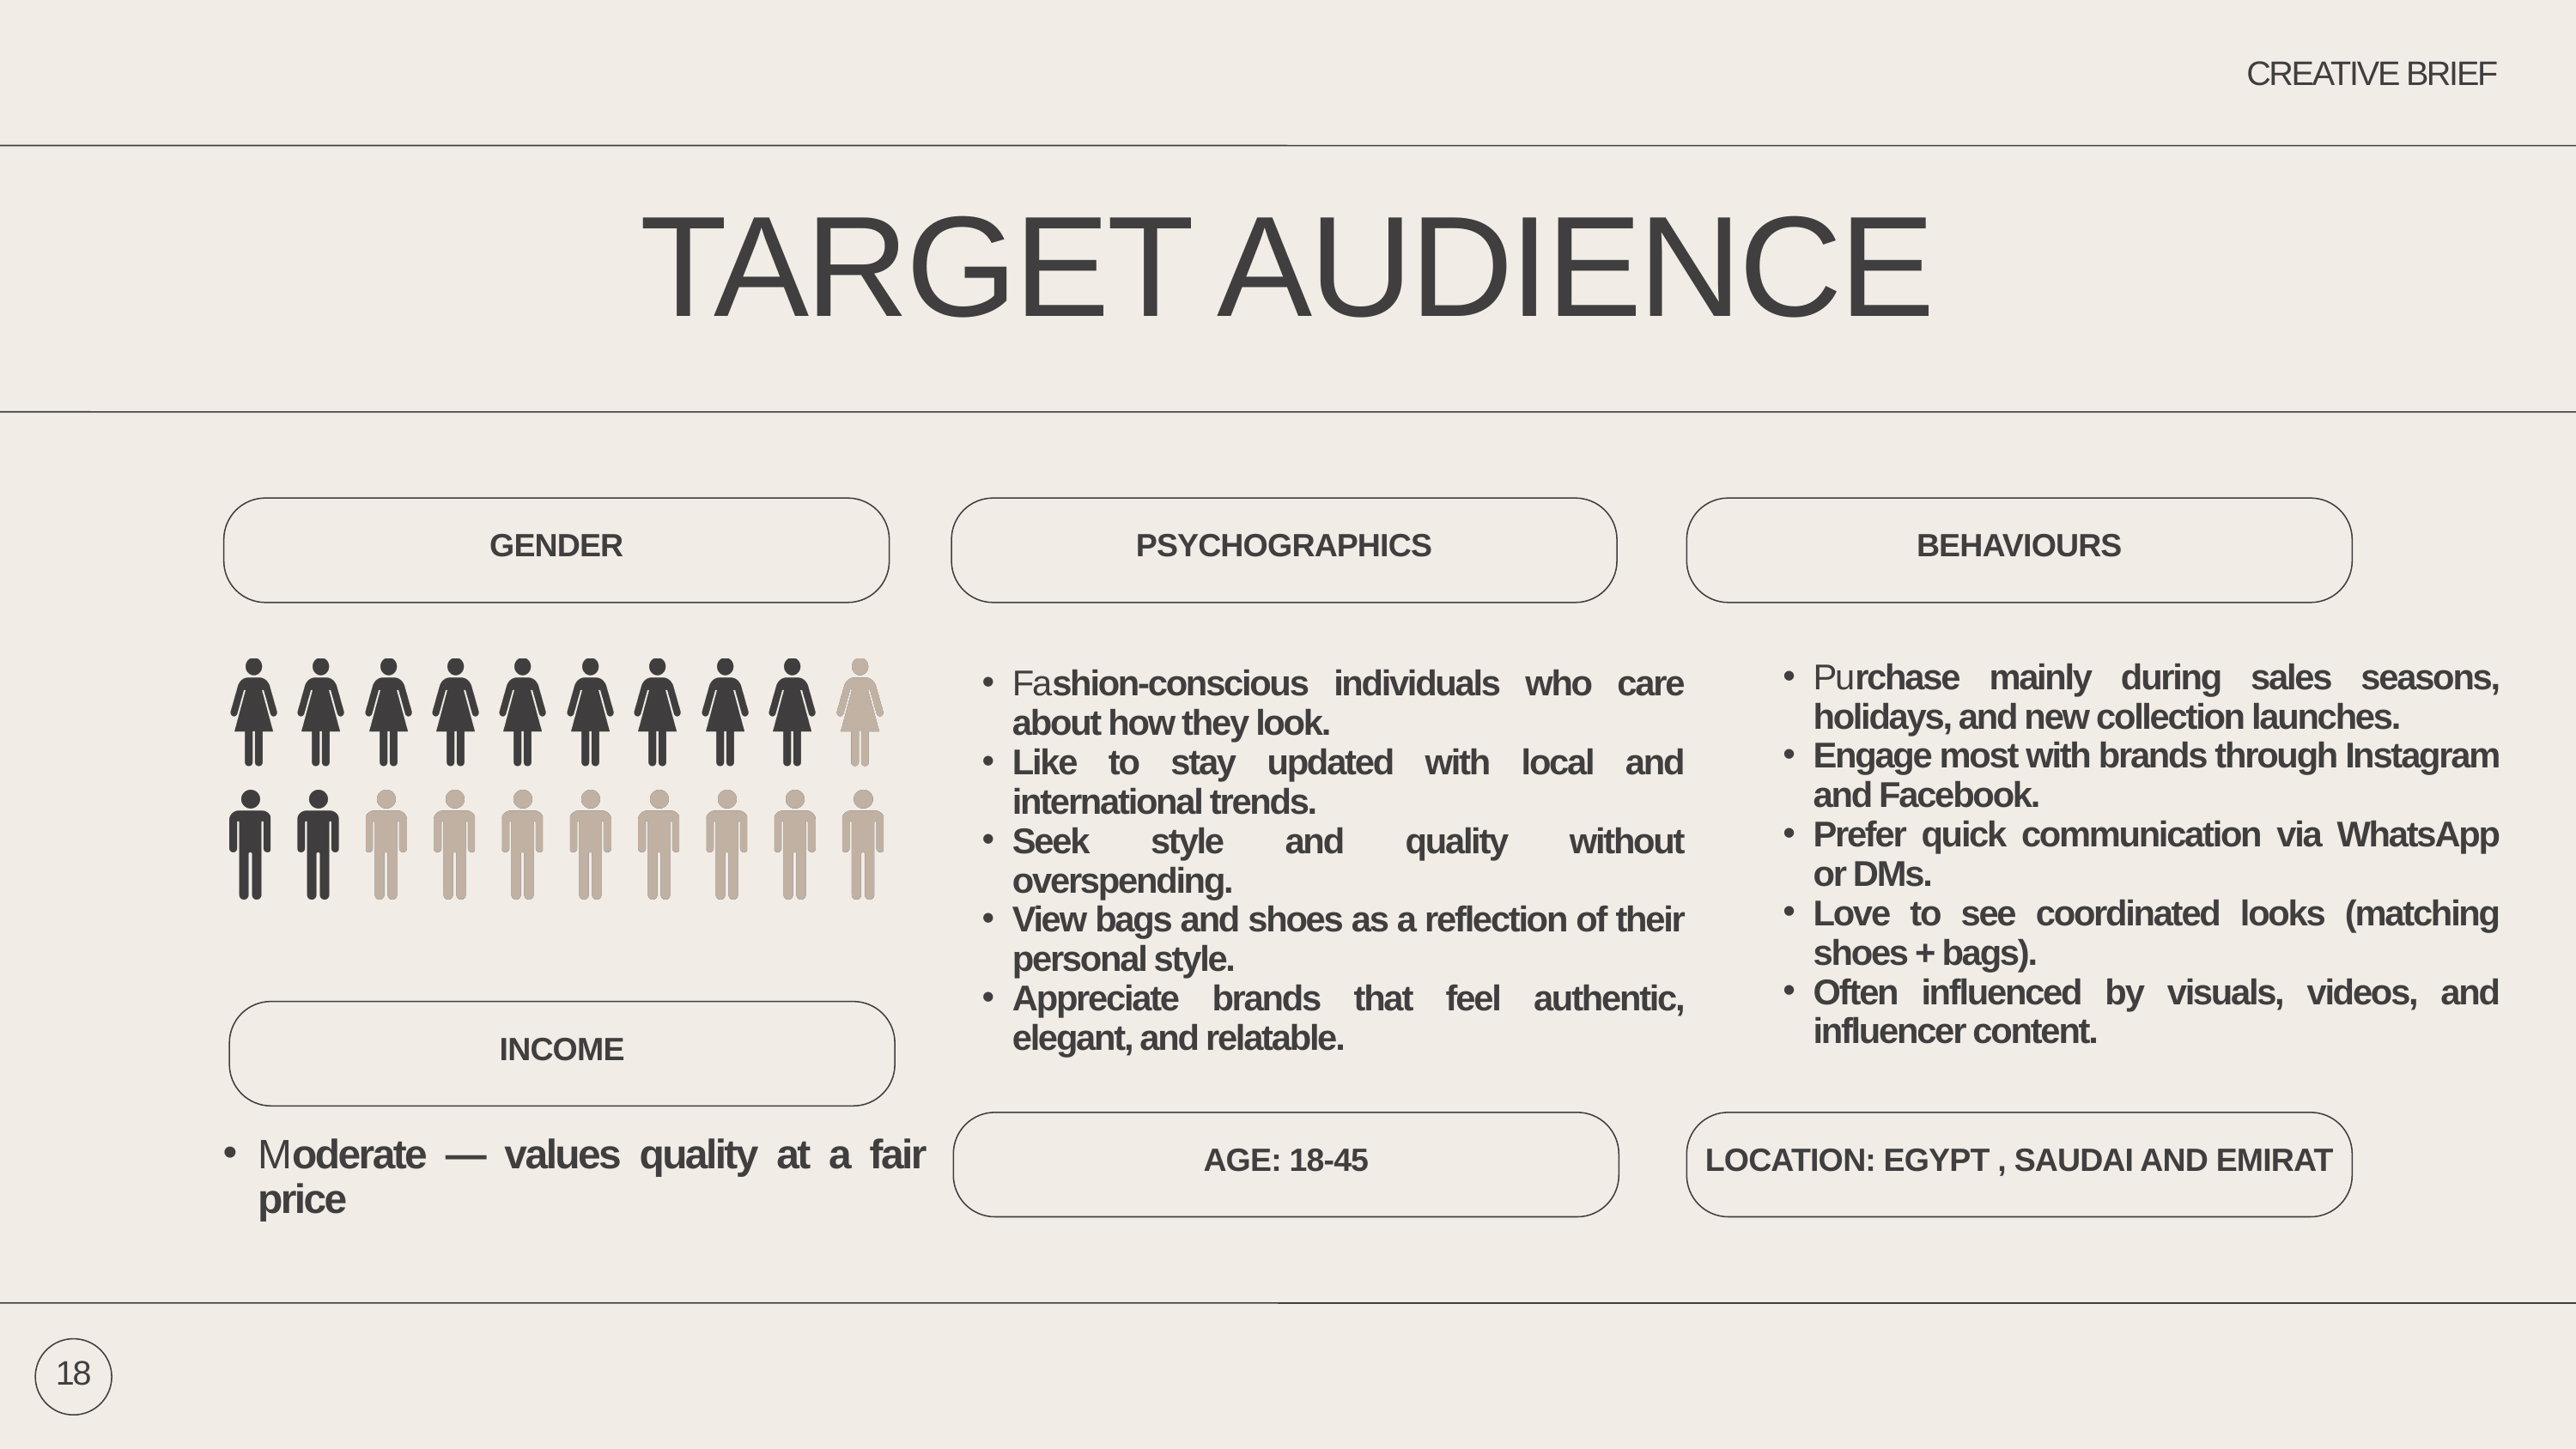

CREATIVE BRIEF

TARGET AUDIENCE

GENDER

PSYCHOGRAPHICS

BEHAVIOURS
Purchase mainly during sales seasons, holidays, and new collection launches.
Engage most with brands through Instagram and Facebook.
Prefer quick communication via WhatsApp or DMs.
Love to see coordinated looks (matching shoes + bags).
Often influenced by visuals, videos, and influencer content.

Fashion-conscious individuals who care about how they look.
Like to stay updated with local and international trends.
Seek style and quality without overspending.
View bags and shoes as a reflection of their personal style.
Appreciate brands that feel authentic, elegant, and relatable.

INCOME

AGE: 18-45

LOCATION: EGYPT , SAUDAI AND EMIRAT
Moderate — values quality at a fair price

18